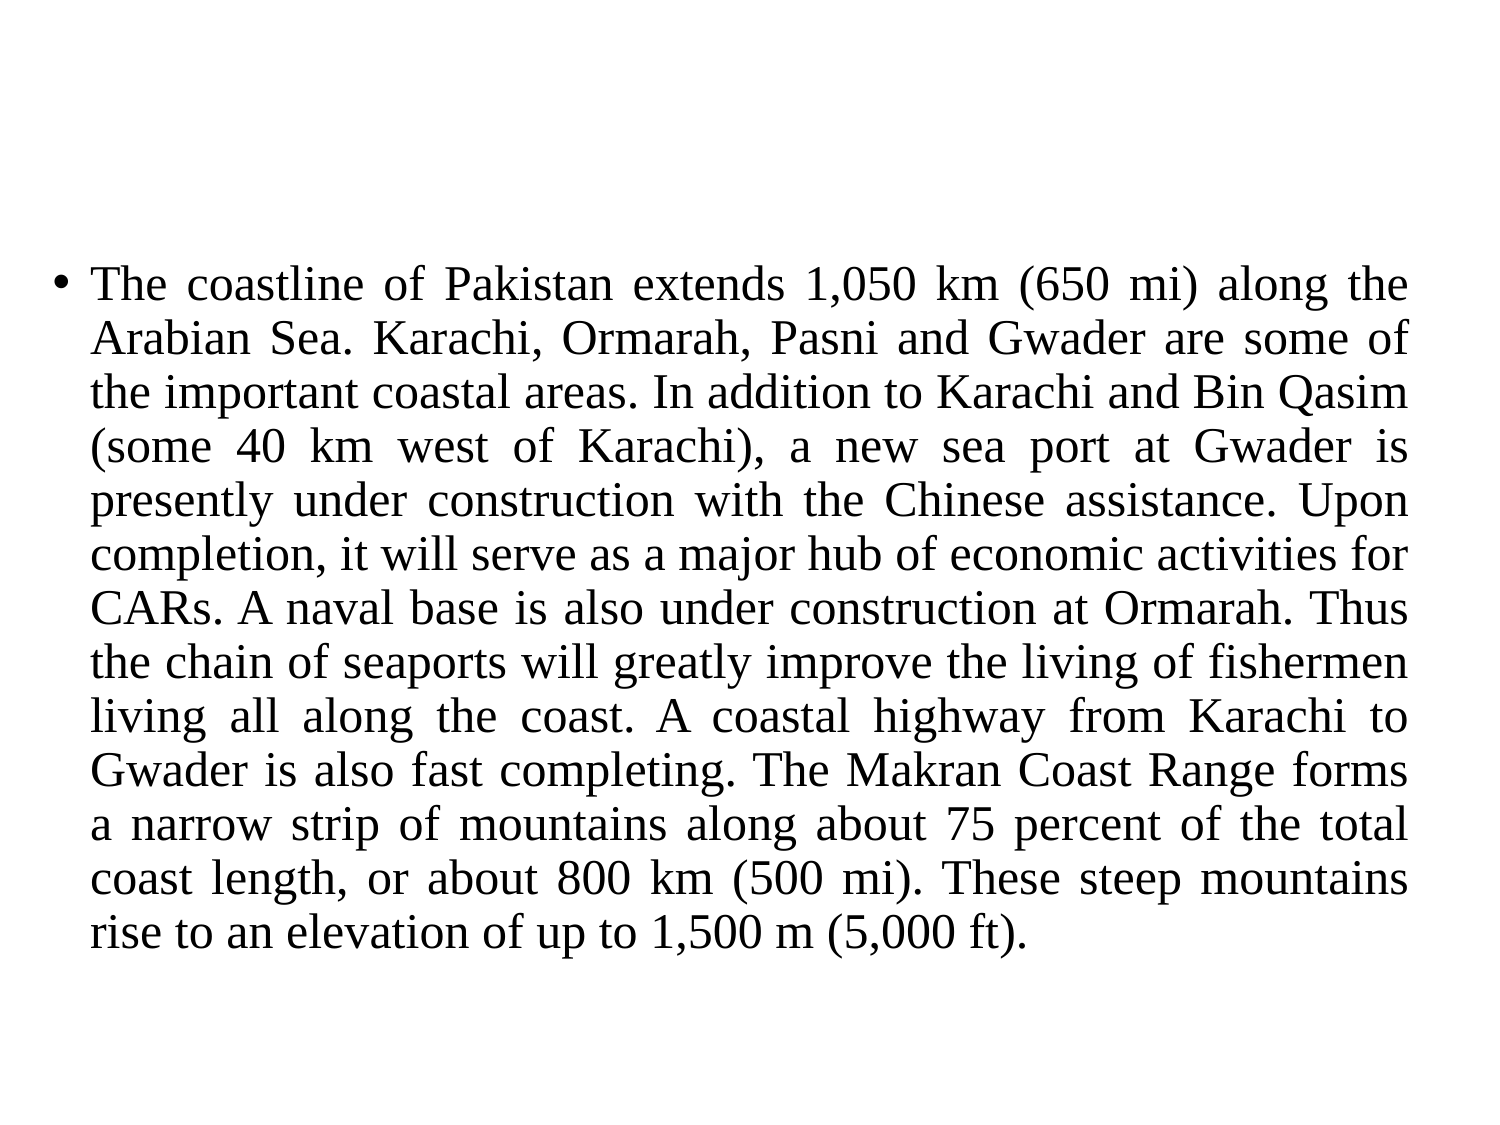

The coastline of Pakistan extends 1,050 km (650 mi) along the Arabian Sea. Karachi, Ormarah, Pasni and Gwader are some of the important coastal areas. In addition to Karachi and Bin Qasim (some 40 km west of Karachi), a new sea port at Gwader is presently under construction with the Chinese assistance. Upon completion, it will serve as a major hub of economic activities for CARs. A naval base is also under construction at Ormarah. Thus the chain of seaports will greatly improve the living of fishermen living all along the coast. A coastal highway from Karachi to Gwader is also fast completing. The Makran Coast Range forms a narrow strip of mountains along about 75 percent of the total coast length, or about 800 km (500 mi). These steep mountains rise to an elevation of up to 1,500 m (5,000 ft).